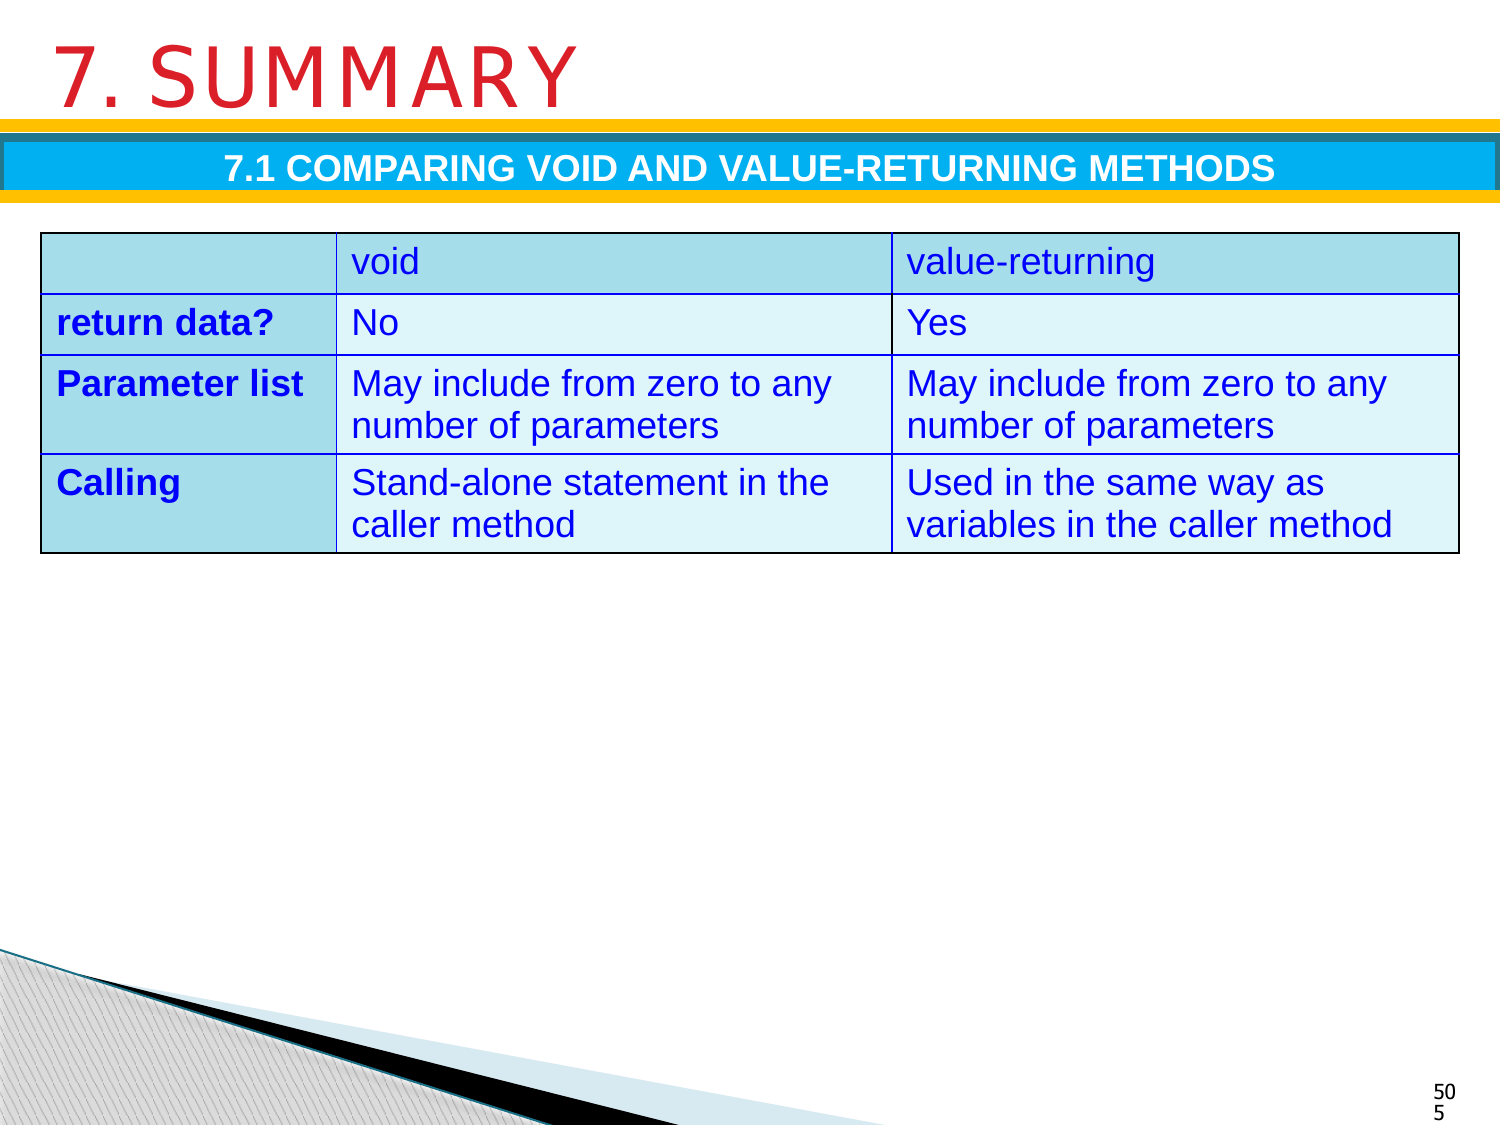

# 7. SUMMARY
7.1 COMPARING VOID AND VALUE-RETURNING METHODS
|  | void | value-returning |
| --- | --- | --- |
| return data? | No | Yes |
| Parameter list | May include from zero to any number of parameters | May include from zero to any number of parameters |
| Calling | Stand-alone statement in the caller method | Used in the same way as variables in the caller method |
505